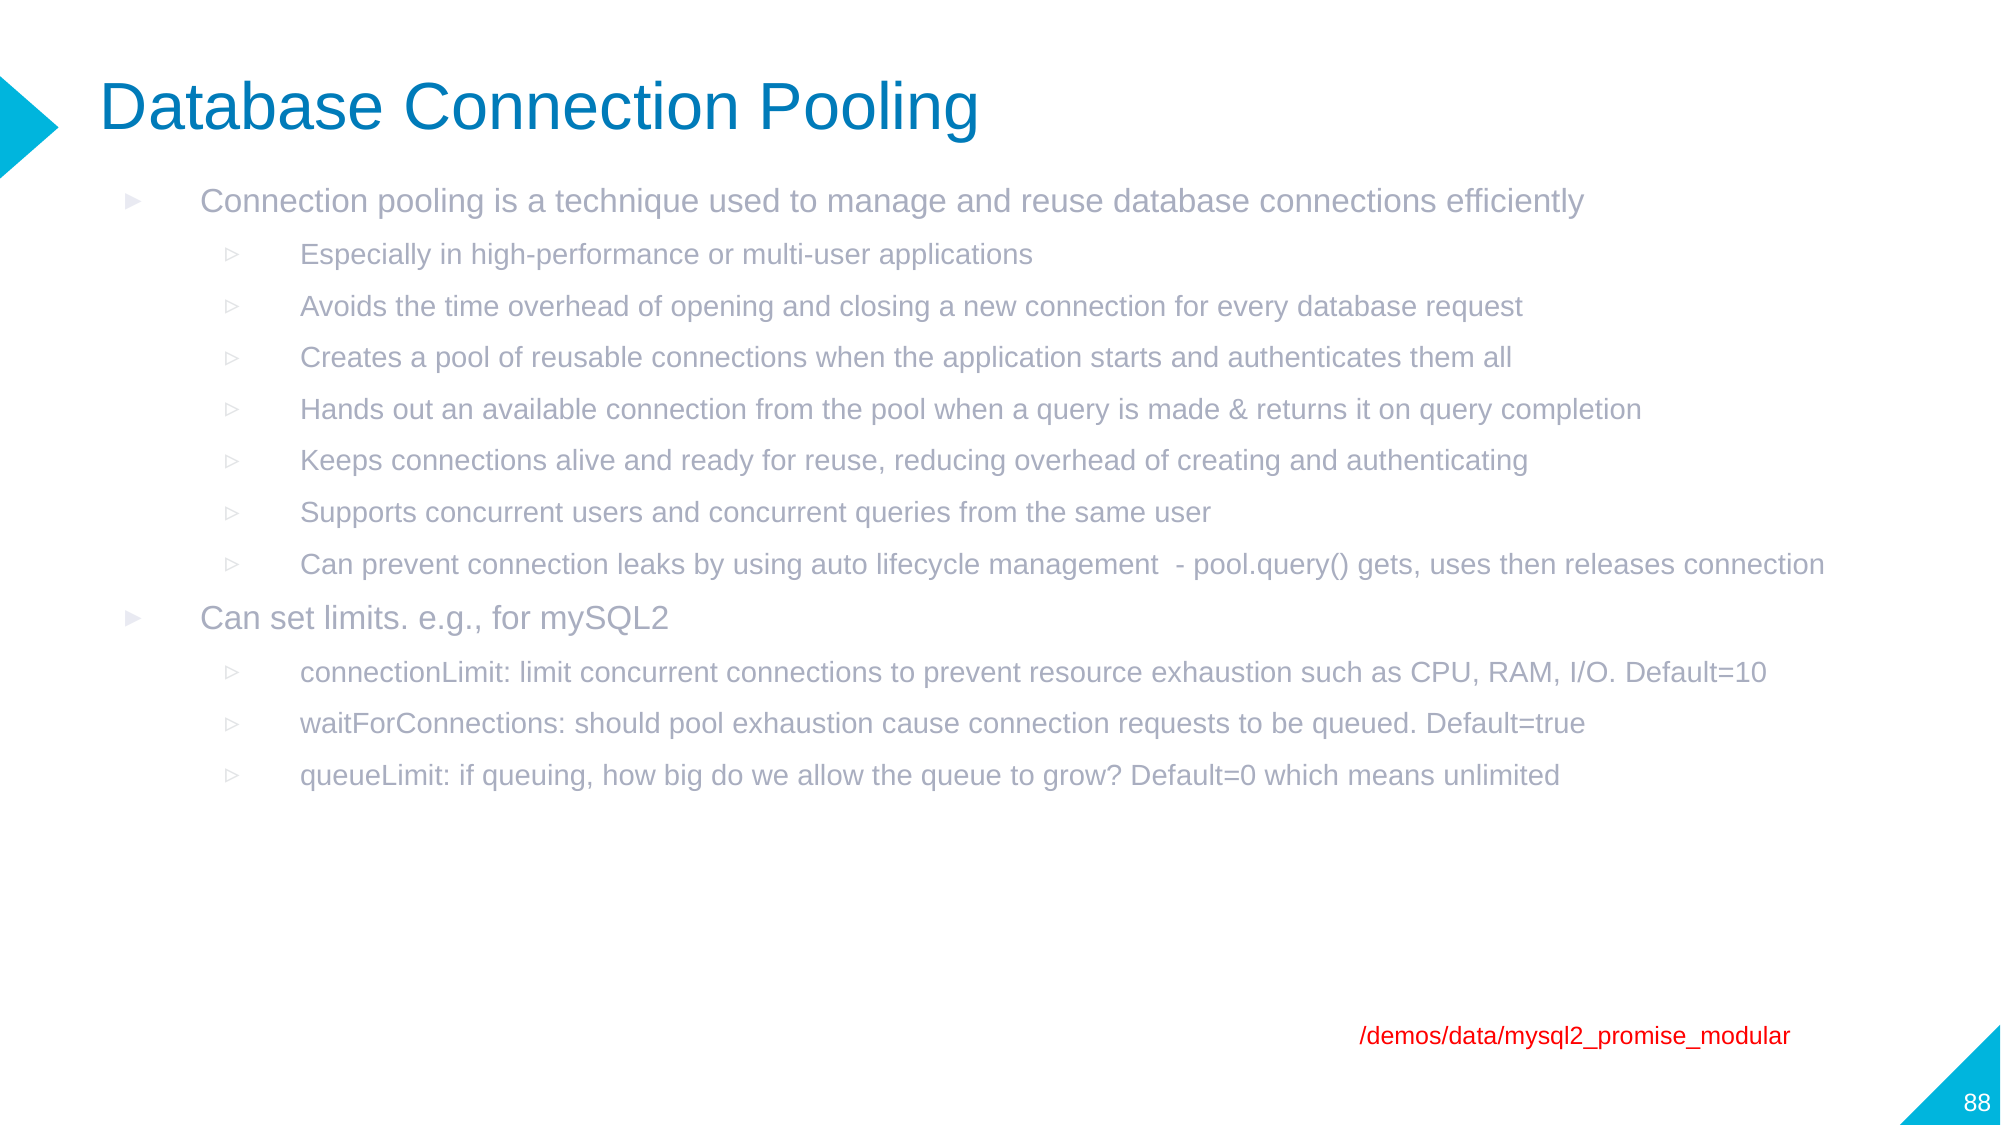

# Database Connection Pooling
Connection pooling is a technique used to manage and reuse database connections efficiently
Especially in high-performance or multi-user applications
Avoids the time overhead of opening and closing a new connection for every database request
Creates a pool of reusable connections when the application starts and authenticates them all
Hands out an available connection from the pool when a query is made & returns it on query completion
Keeps connections alive and ready for reuse, reducing overhead of creating and authenticating
Supports concurrent users and concurrent queries from the same user
Can prevent connection leaks by using auto lifecycle management  - pool.query() gets, uses then releases connection
Can set limits. e.g., for mySQL2
connectionLimit: limit concurrent connections to prevent resource exhaustion such as CPU, RAM, I/O. Default=10
waitForConnections: should pool exhaustion cause connection requests to be queued. Default=true
queueLimit: if queuing, how big do we allow the queue to grow? Default=0 which means unlimited

/demos/data/mysql2_promise_modular
88